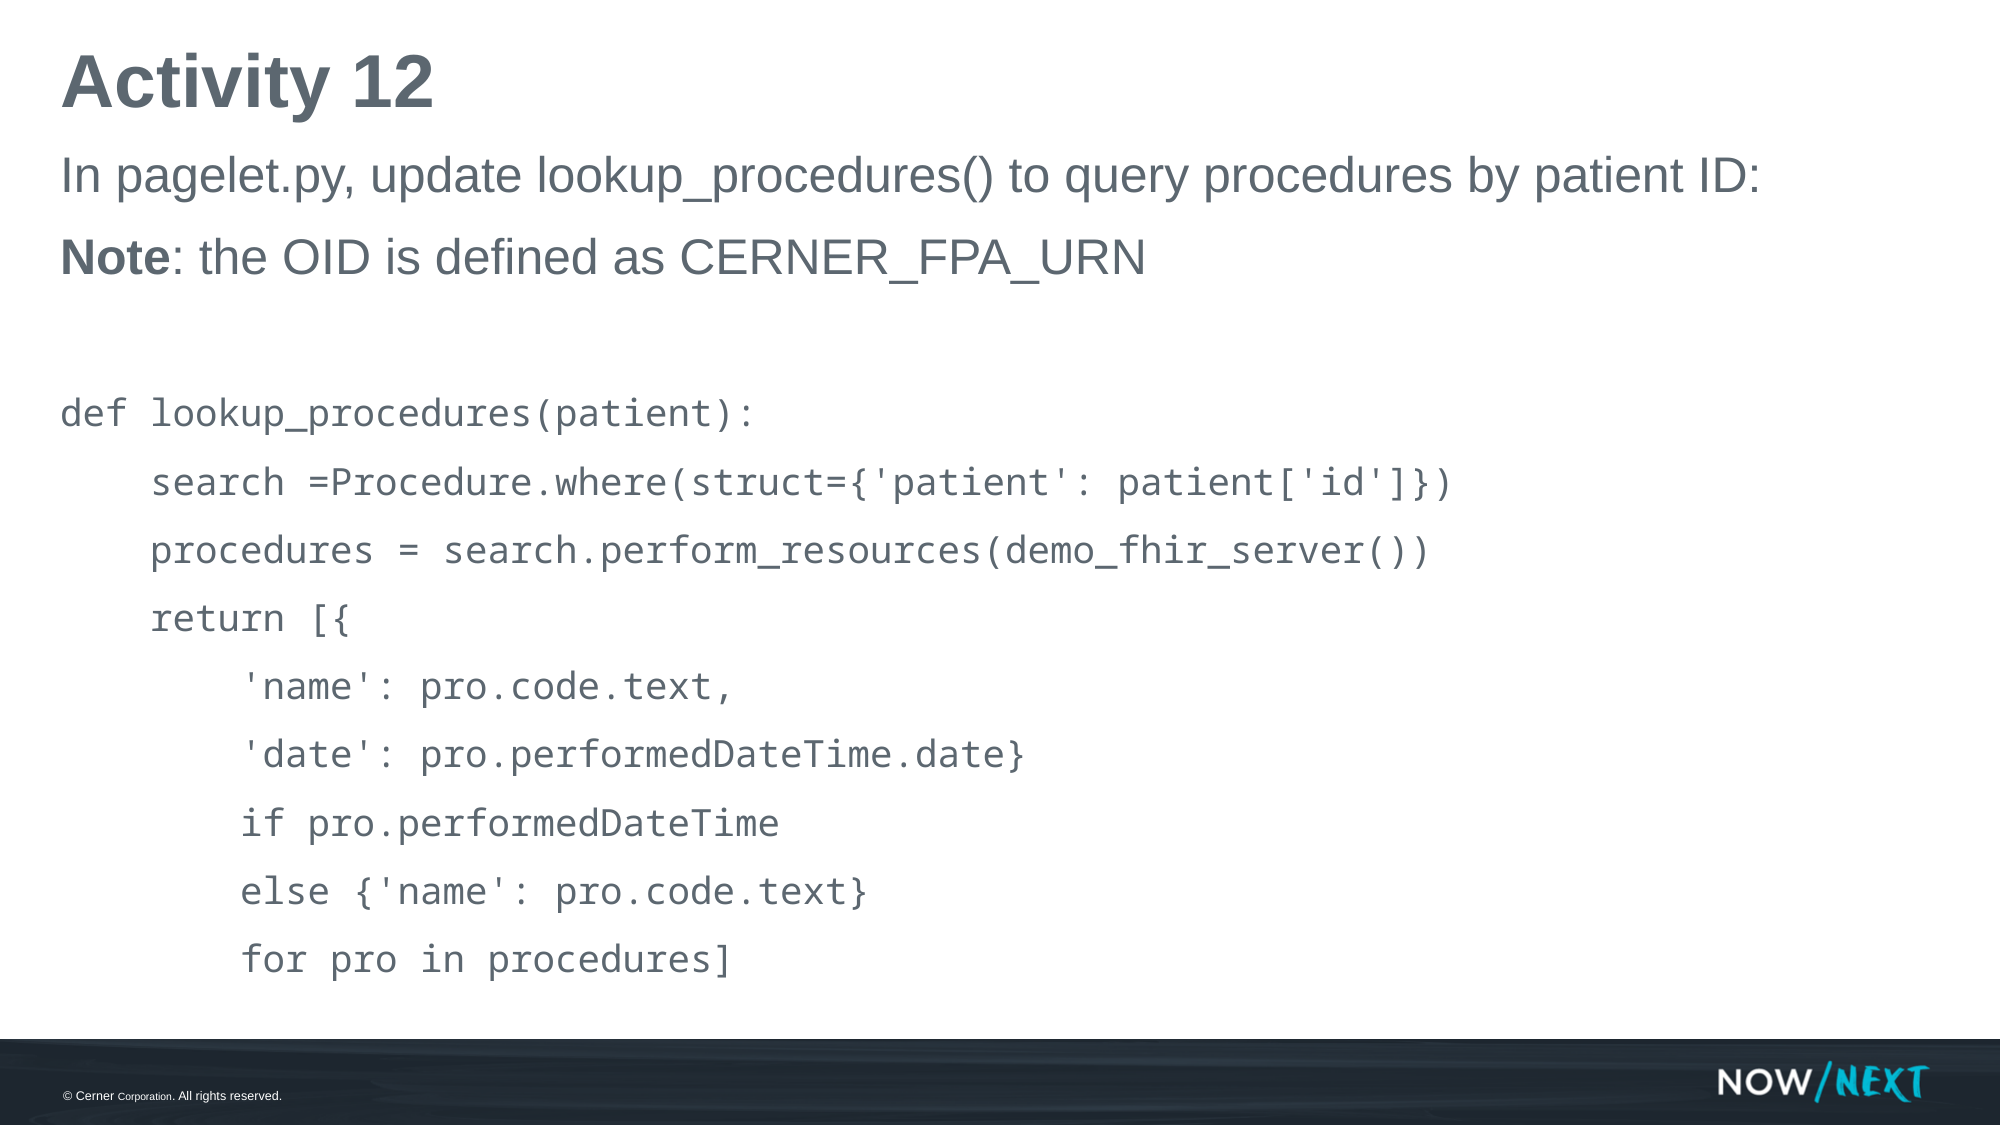

# Activity 12
In pagelet.py, update lookup_procedures() to query procedures by patient ID:
Note: the OID is defined as CERNER_FPA_URN

def lookup_procedures(patient):
    search =Procedure.where(struct={'patient': patient['id']})
    procedures = search.perform_resources(demo_fhir_server())
    return [{
        'name': pro.code.text,
        'date': pro.performedDateTime.date}
        if pro.performedDateTime
        else {'name': pro.code.text}
        for pro in procedures]